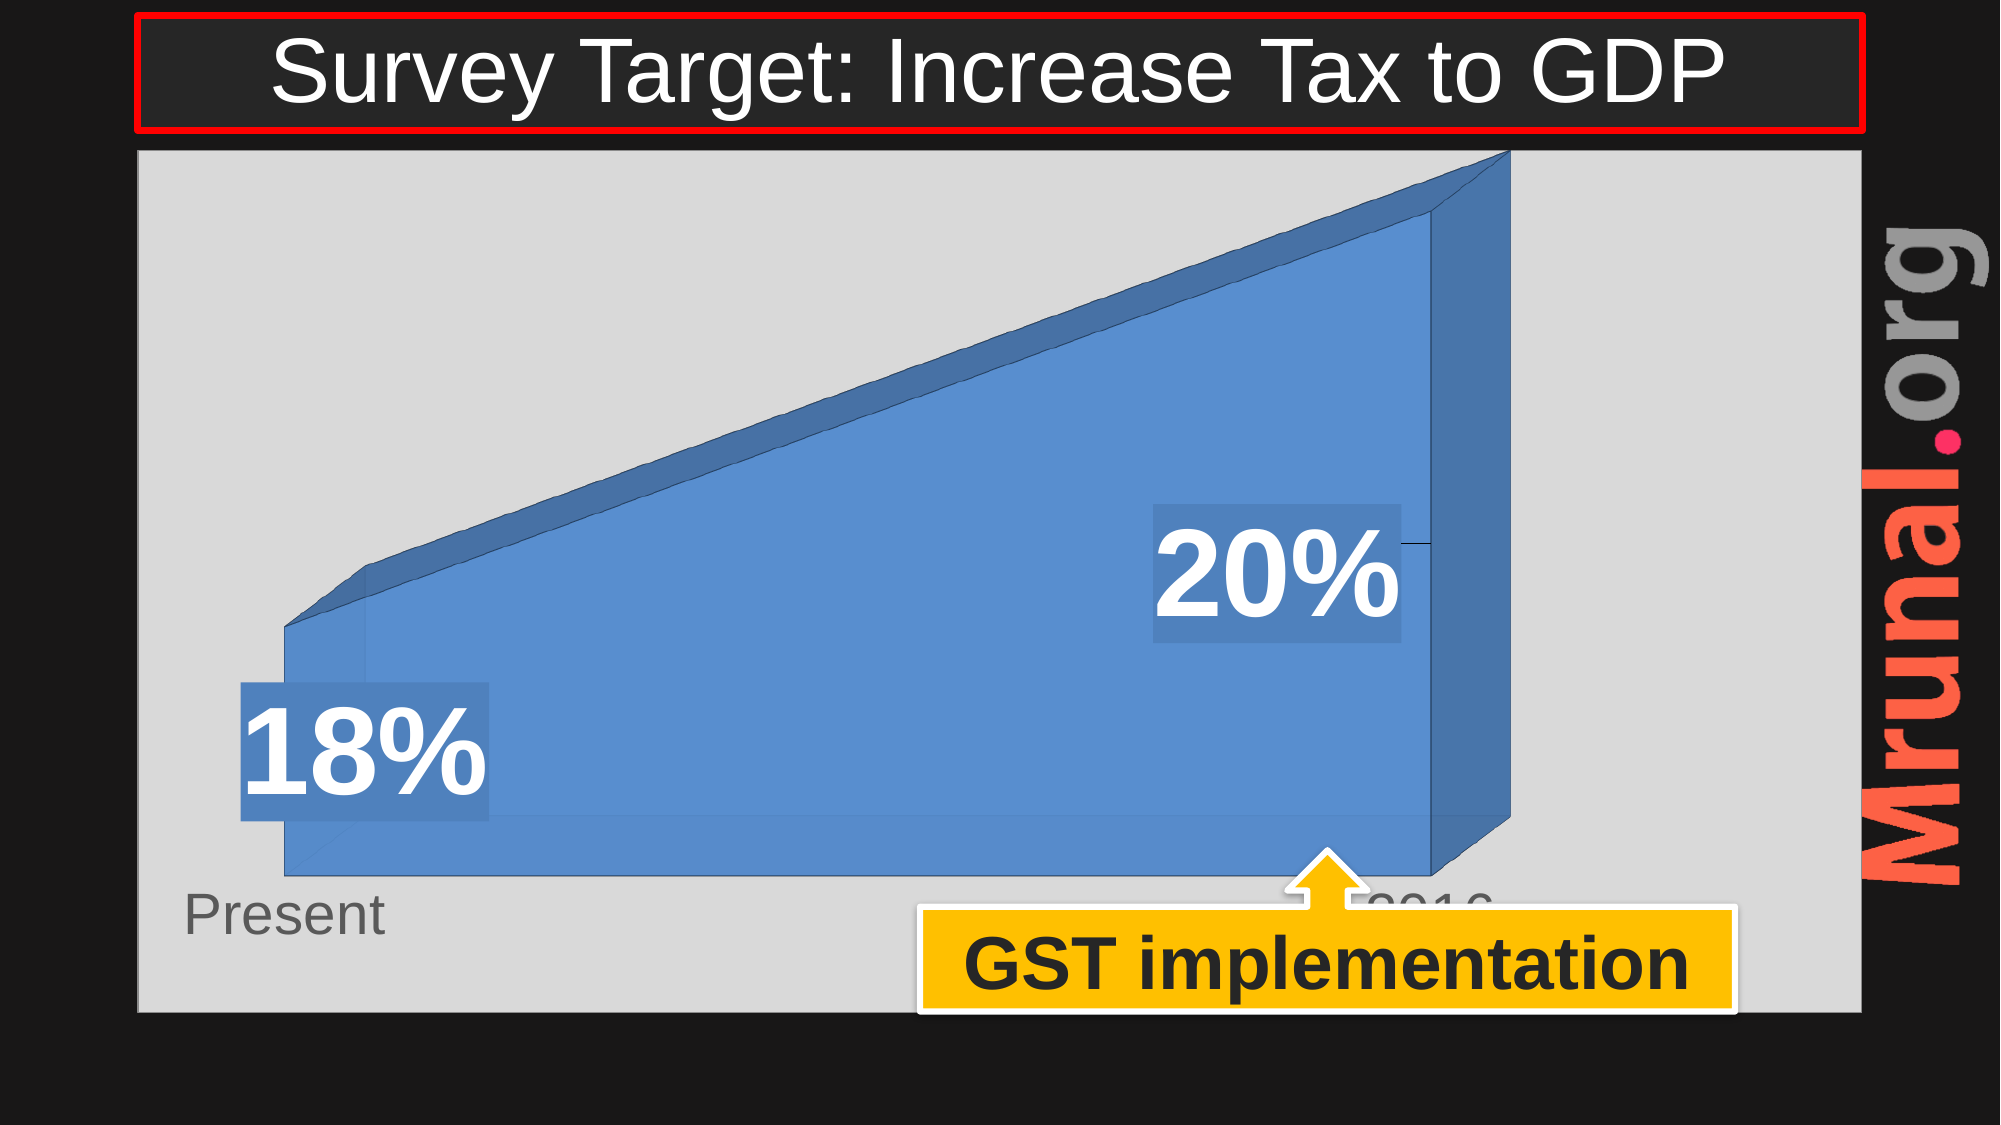

# Survey Target: Increase Tax to GDP

[unsupported chart]

GST implementation